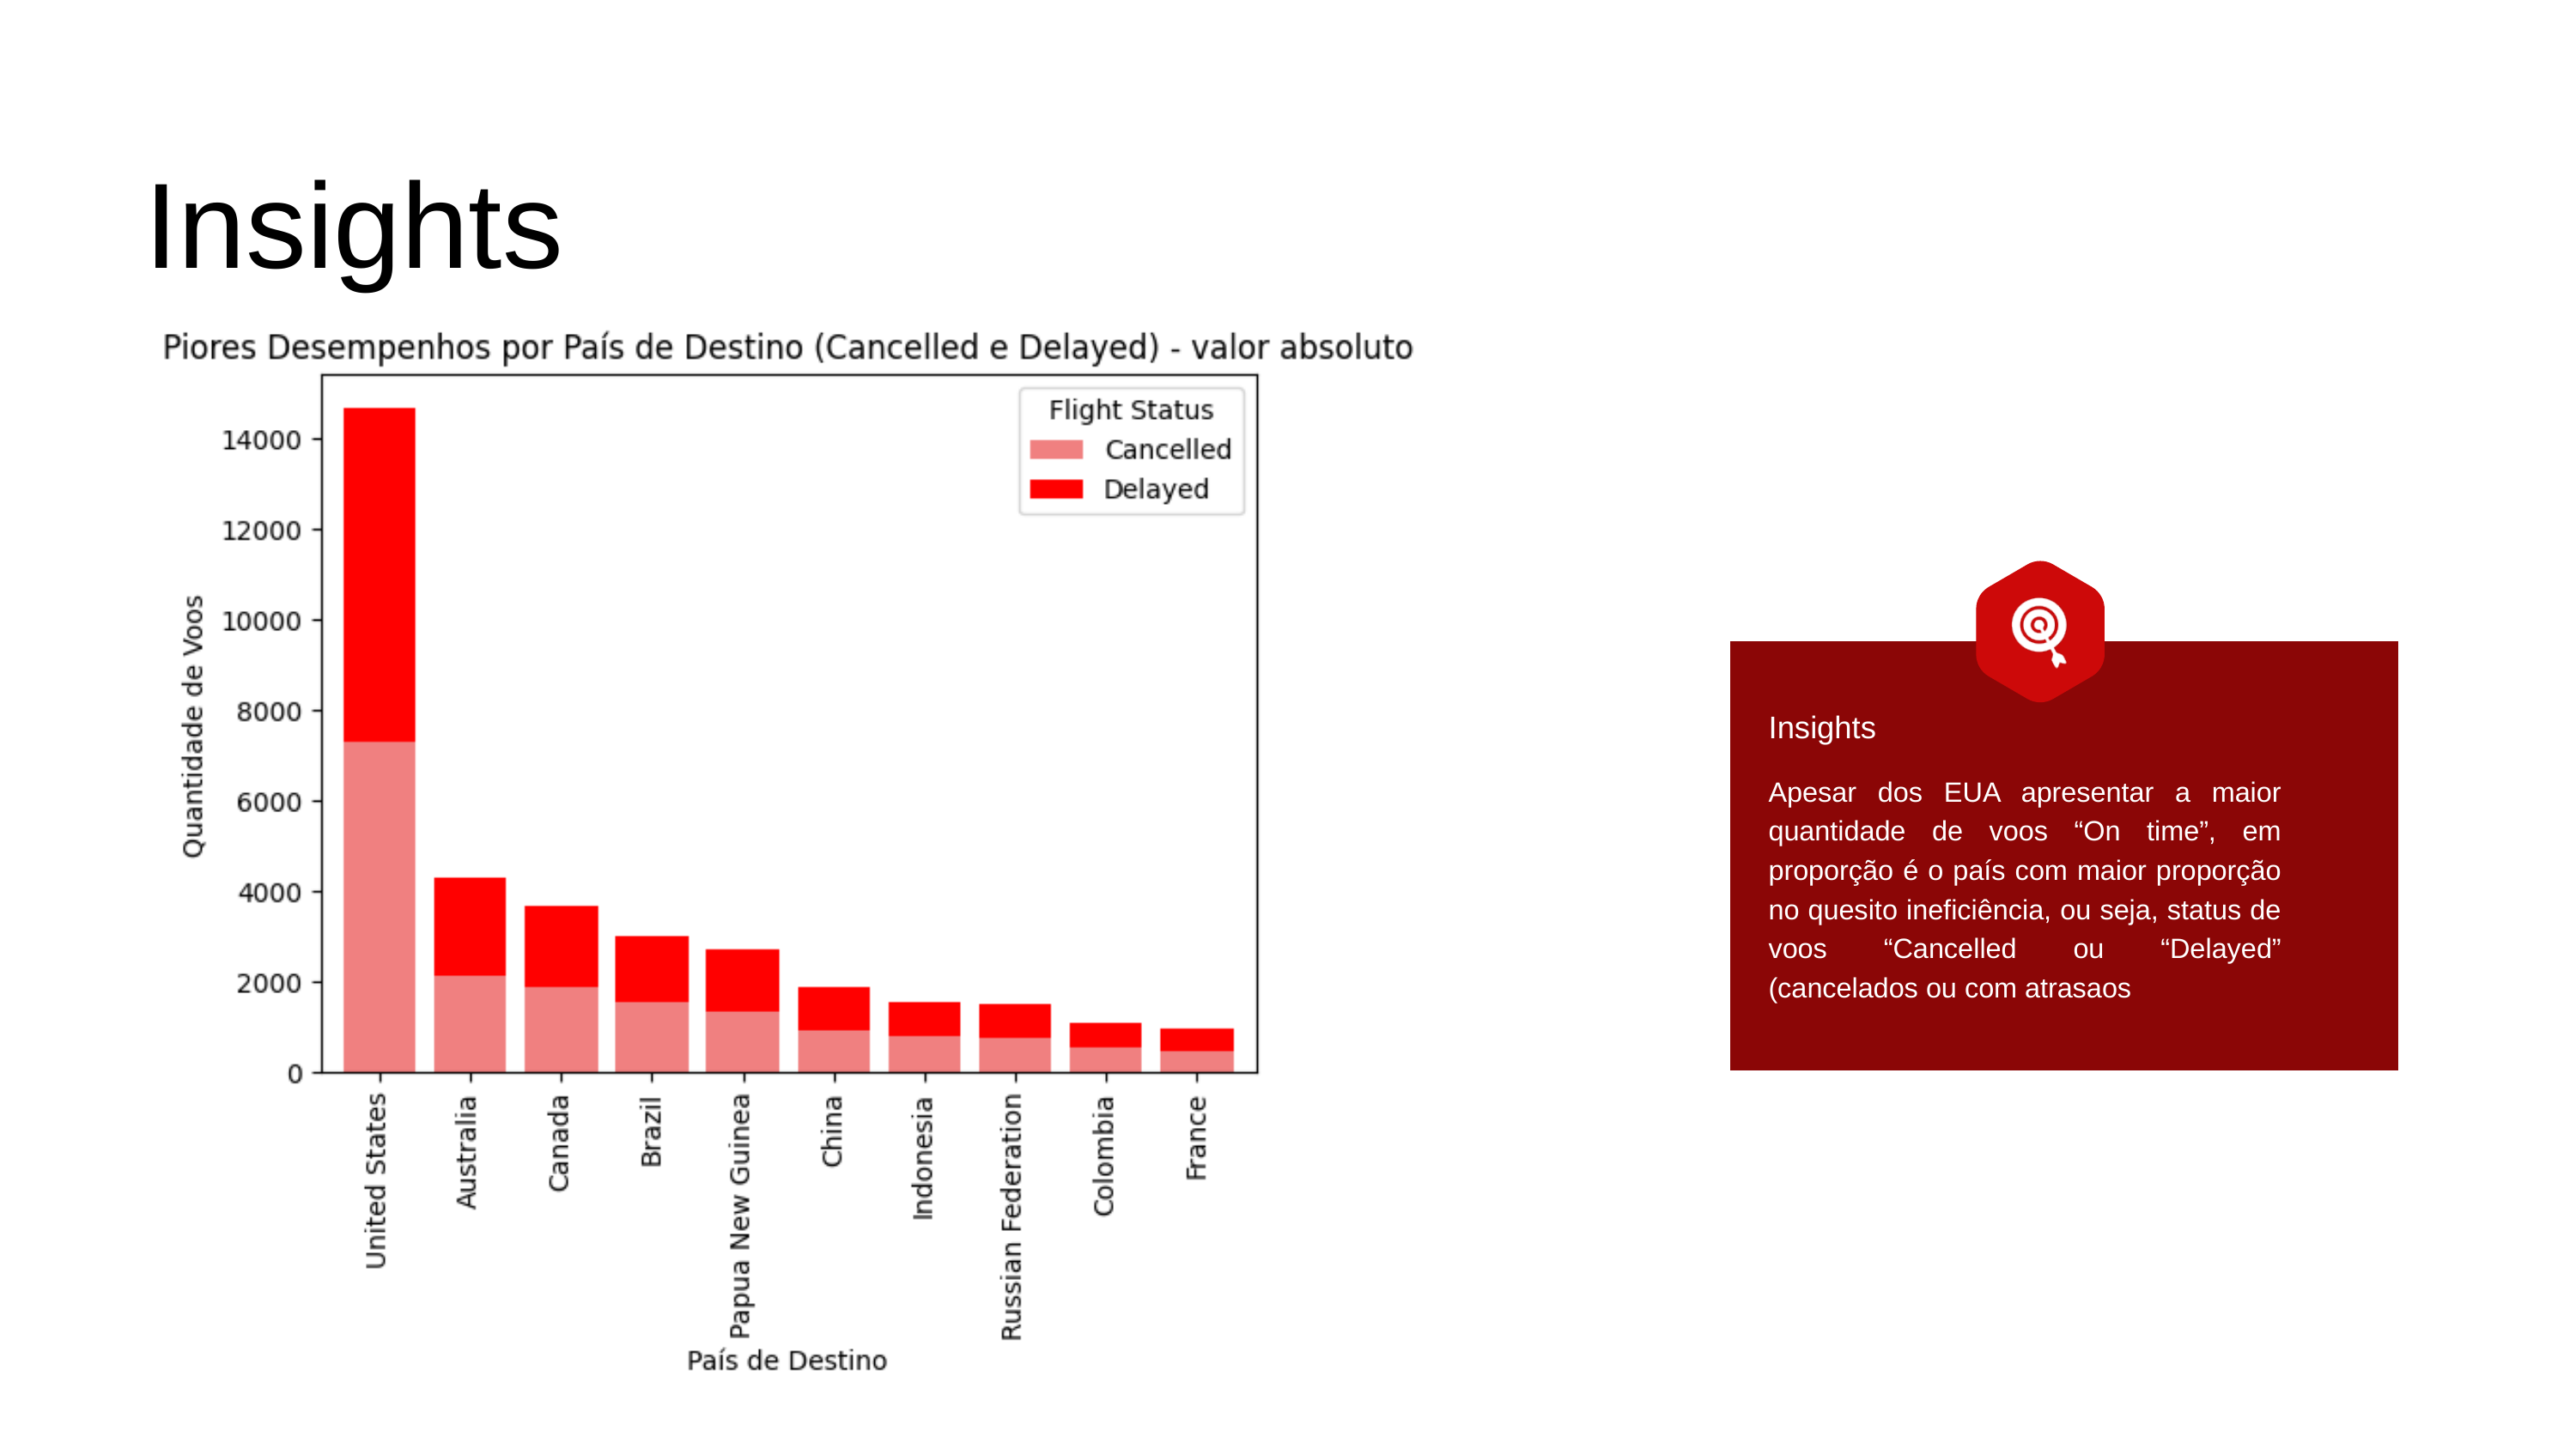

Insights

Insights
Apesar dos EUA apresentar a maior quantidade de voos “On time”, em proporção é o país com maior proporção no quesito ineficiência, ou seja, status de voos “Cancelled ou “Delayed” (cancelados ou com atrasaos